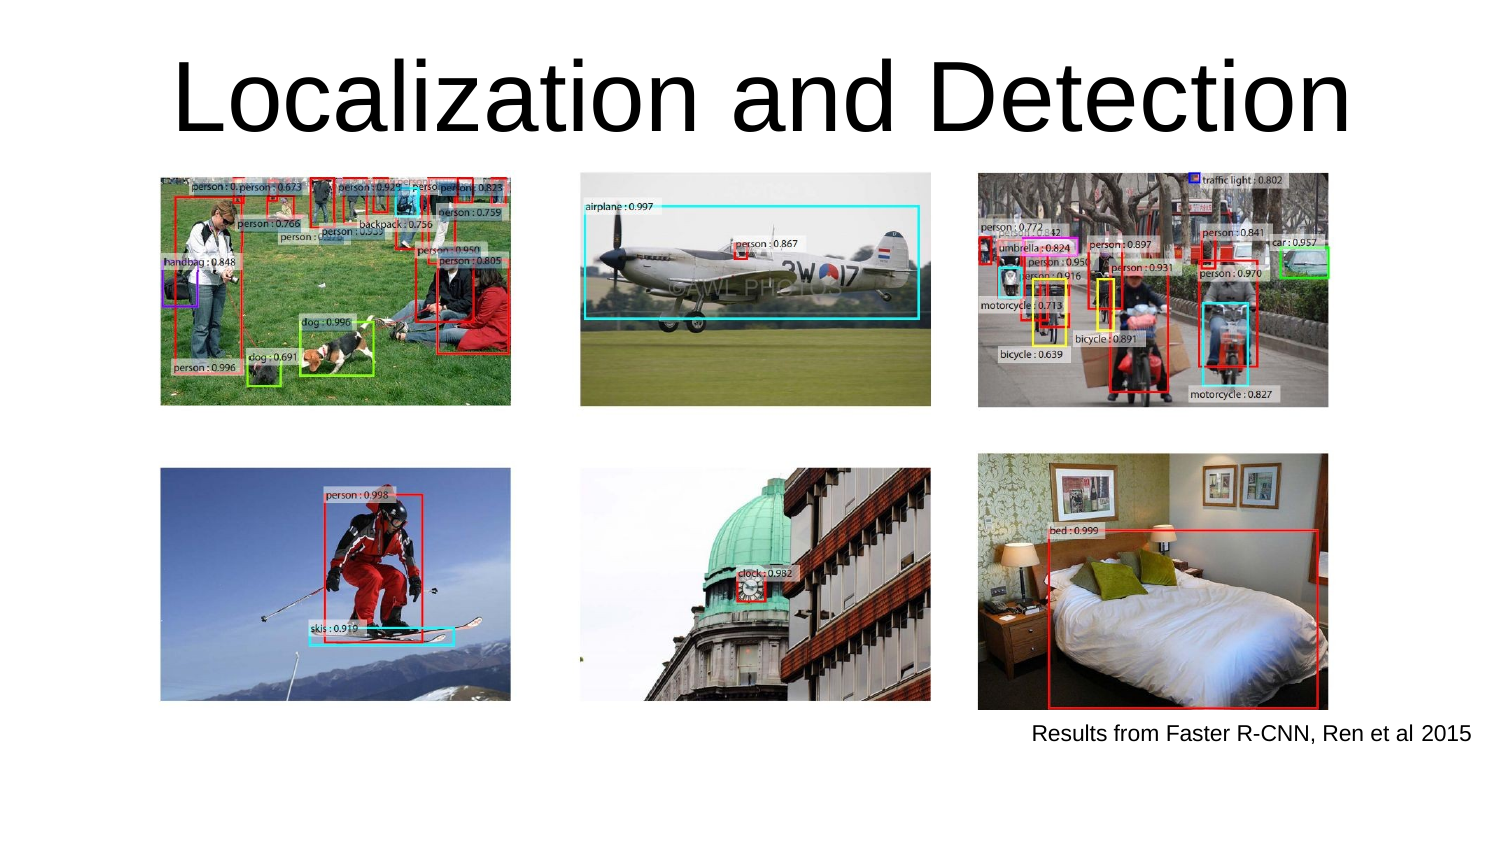

# Localization and Detection

Results from Faster R-CNN, Ren et al 2015
Fei-Fei Li & Andrej Karpathy & Justin Johnson	Lecture 8 -	1 Feb 2016
Lecture 8 -
1 Feb 2016
Fei-Fei Li & Andrej Karpathy & Justin Johnson
7